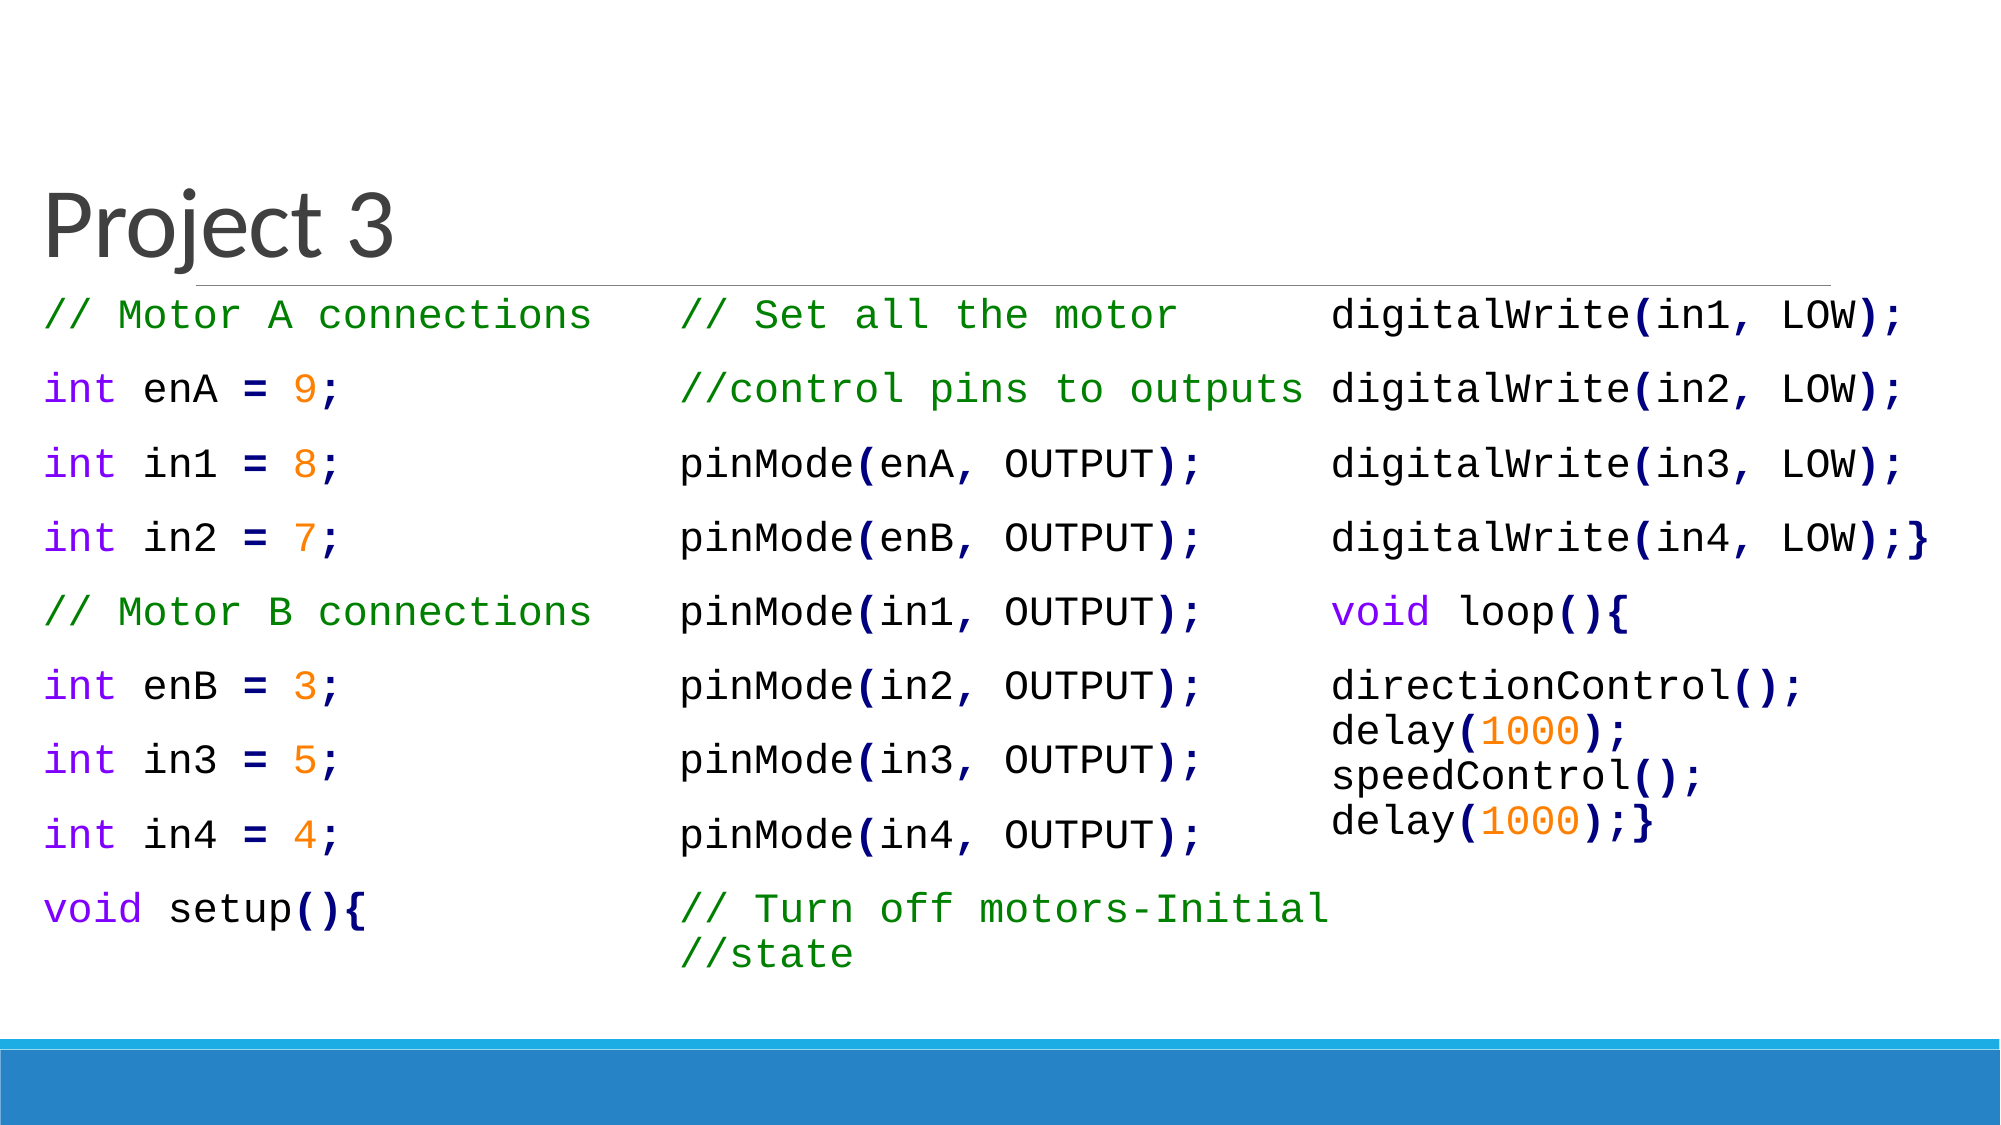

# Project 3
// Motor A connections
int enA = 9;
int in1 = 8;
int in2 = 7;
// Motor B connections
int enB = 3;
int in3 = 5;
int in4 = 4;
void setup(){

// Set all the motor
//control pins to outputs
pinMode(enA, OUTPUT);
pinMode(enB, OUTPUT);
pinMode(in1, OUTPUT);
pinMode(in2, OUTPUT);
pinMode(in3, OUTPUT);
pinMode(in4, OUTPUT);
// Turn off motors-Initial //state

digitalWrite(in1, LOW);
digitalWrite(in2, LOW);
digitalWrite(in3, LOW);
digitalWrite(in4, LOW);}
void loop(){
directionControl(); delay(1000); speedControl(); delay(1000);}